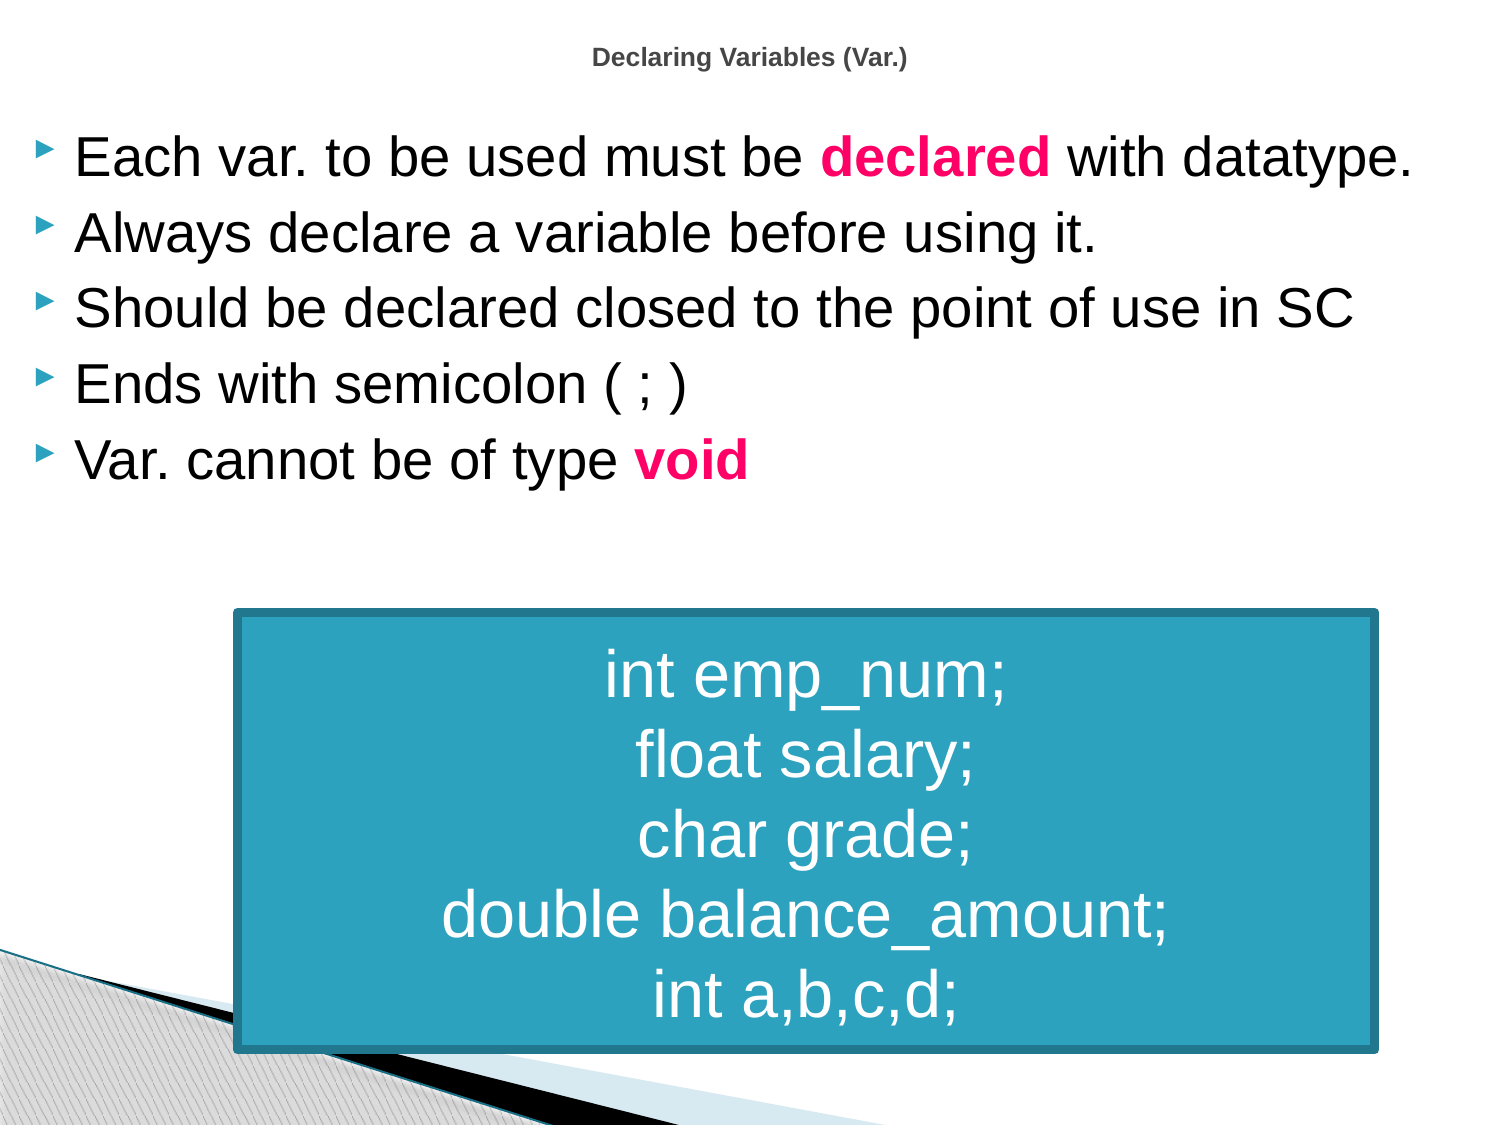

# Declaring Variables (Var.)
Each var. to be used must be declared with datatype.
Always declare a variable before using it.
Should be declared closed to the point of use in SC
Ends with semicolon ( ; )
Var. cannot be of type void

int emp_num;
float salary;
char grade;
double balance_amount;
int a,b,c,d;